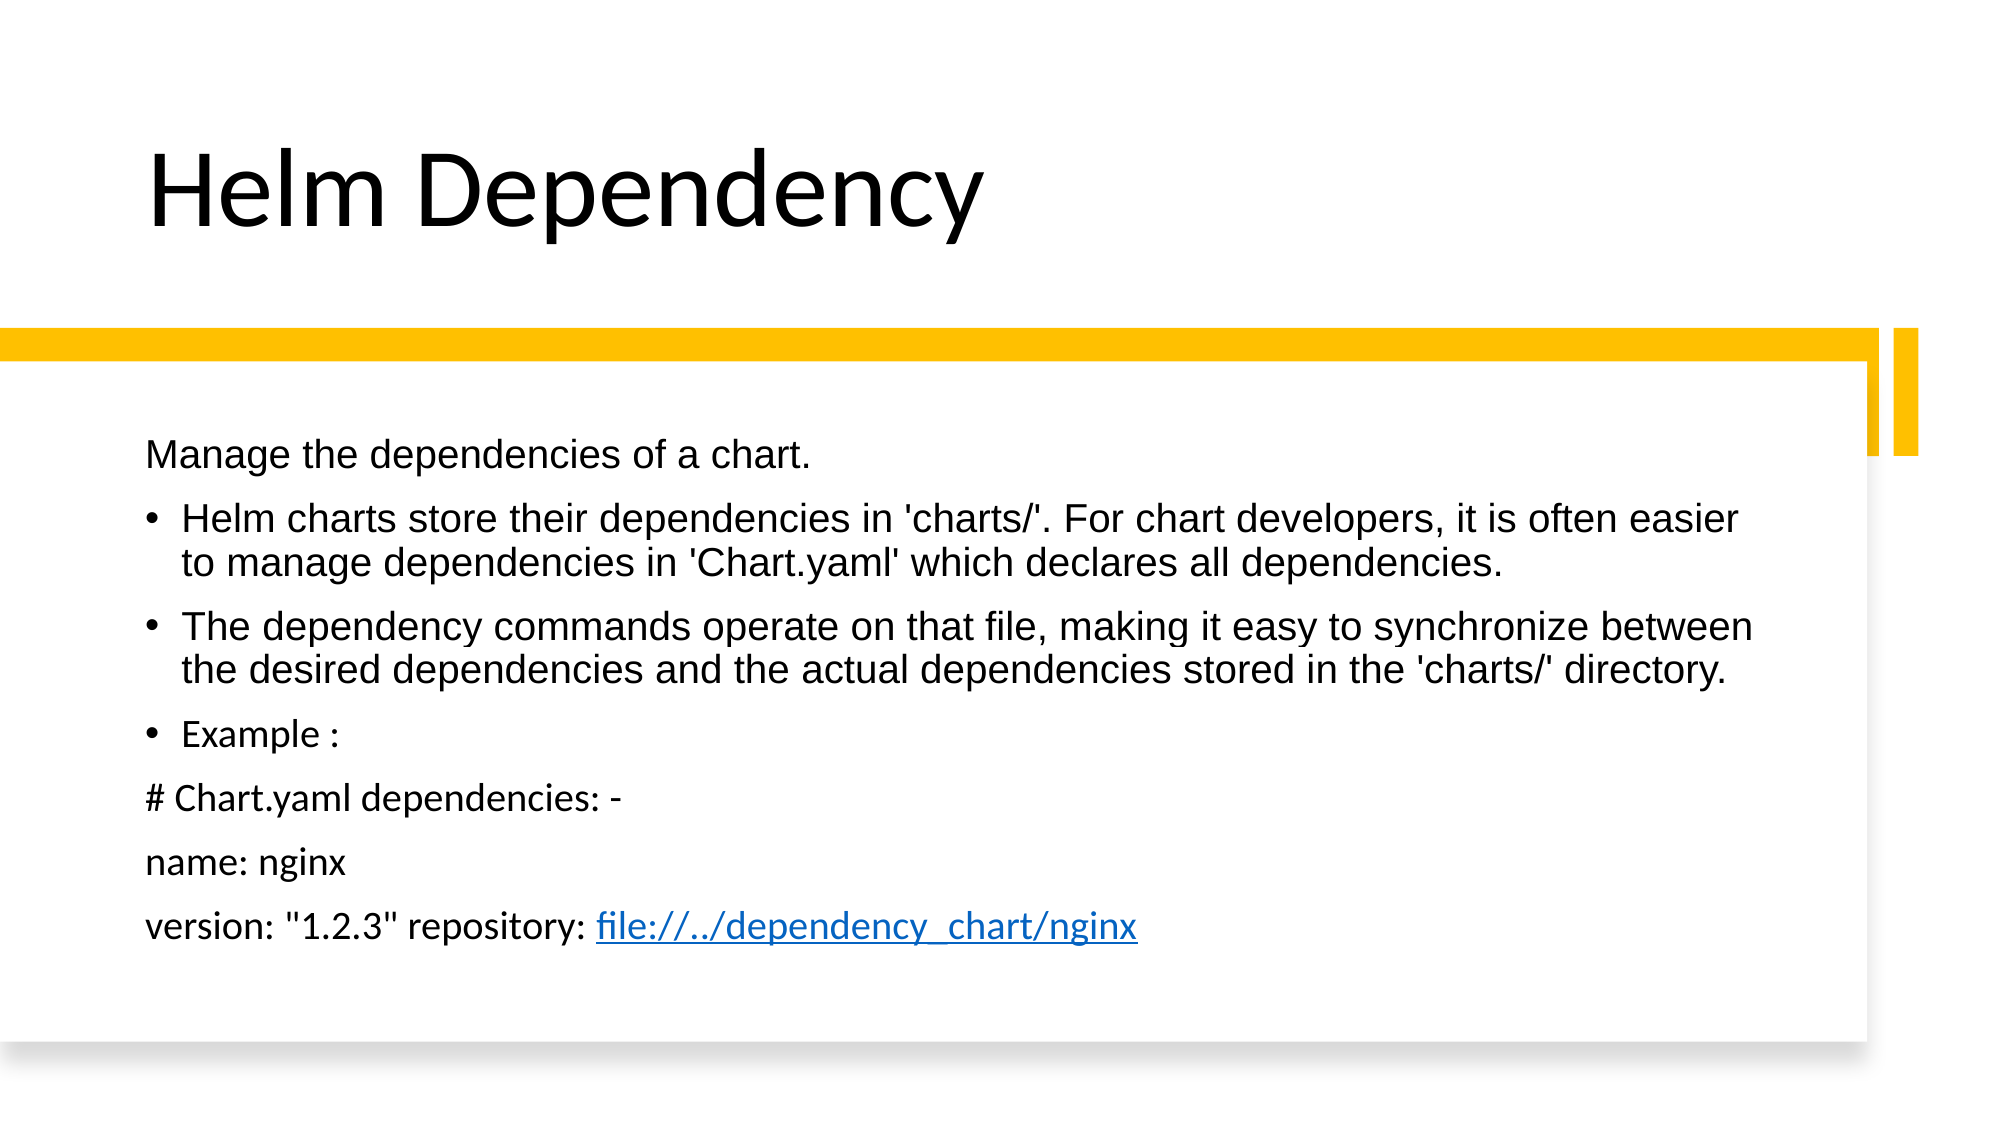

# Helm Dependency

Manage the dependencies of a chart.
Helm charts store their dependencies in 'charts/'. For chart developers, it is often easier to manage dependencies in 'Chart.yaml' which declares all dependencies.
The dependency commands operate on that file, making it easy to synchronize between the desired dependencies and the actual dependencies stored in the 'charts/' directory.
Example :
# Chart.yaml dependencies: -
name: nginx
version: "1.2.3" repository: file://../dependency_chart/nginx